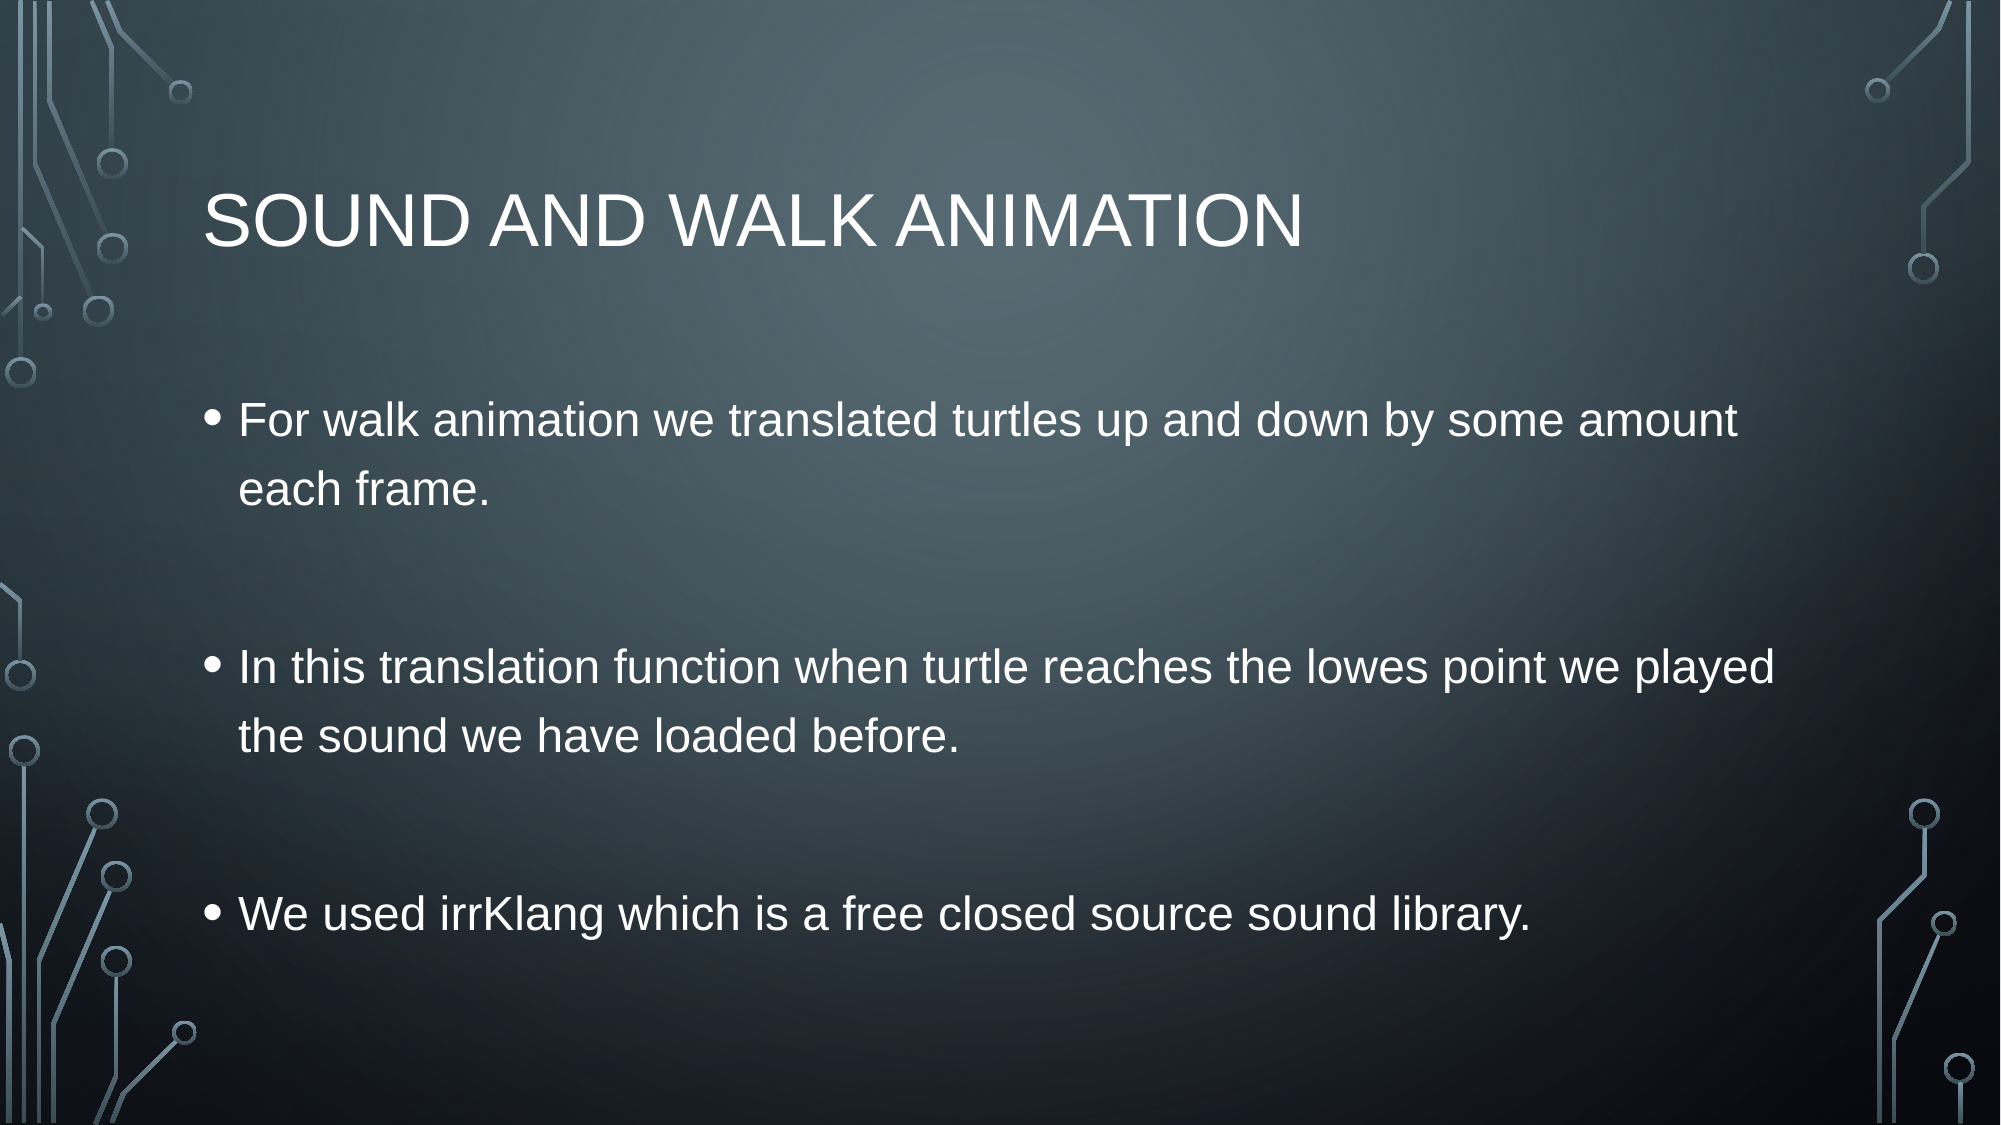

# Sound and walk anımatıon
For walk animation we translated turtles up and down by some amount each frame.

In this translation function when turtle reaches the lowes point we played the sound we have loaded before.

We used irrKlang which is a free closed source sound library.